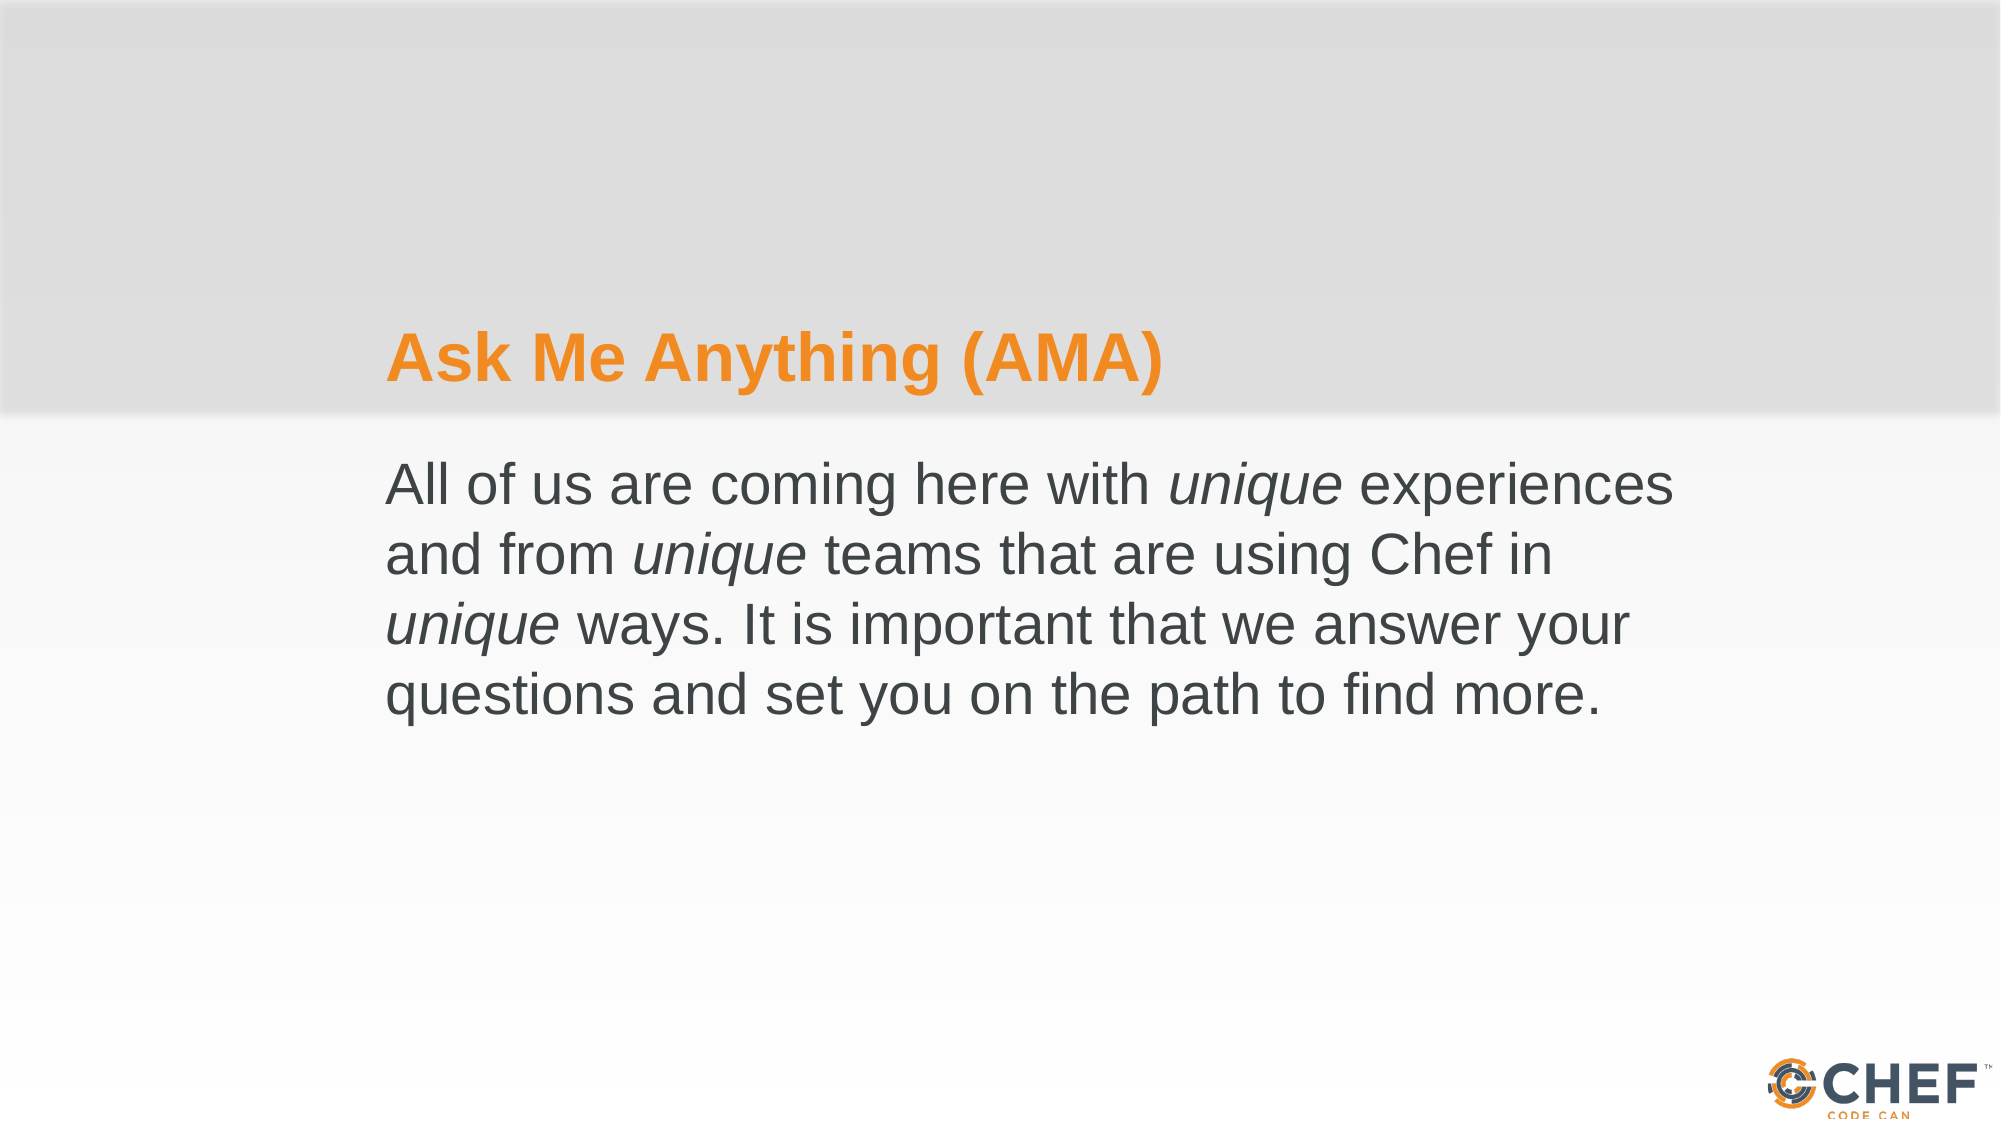

# Ask Me Anything (AMA)
All of us are coming here with unique experiences and from unique teams that are using Chef in unique ways. It is important that we answer your questions and set you on the path to find more.